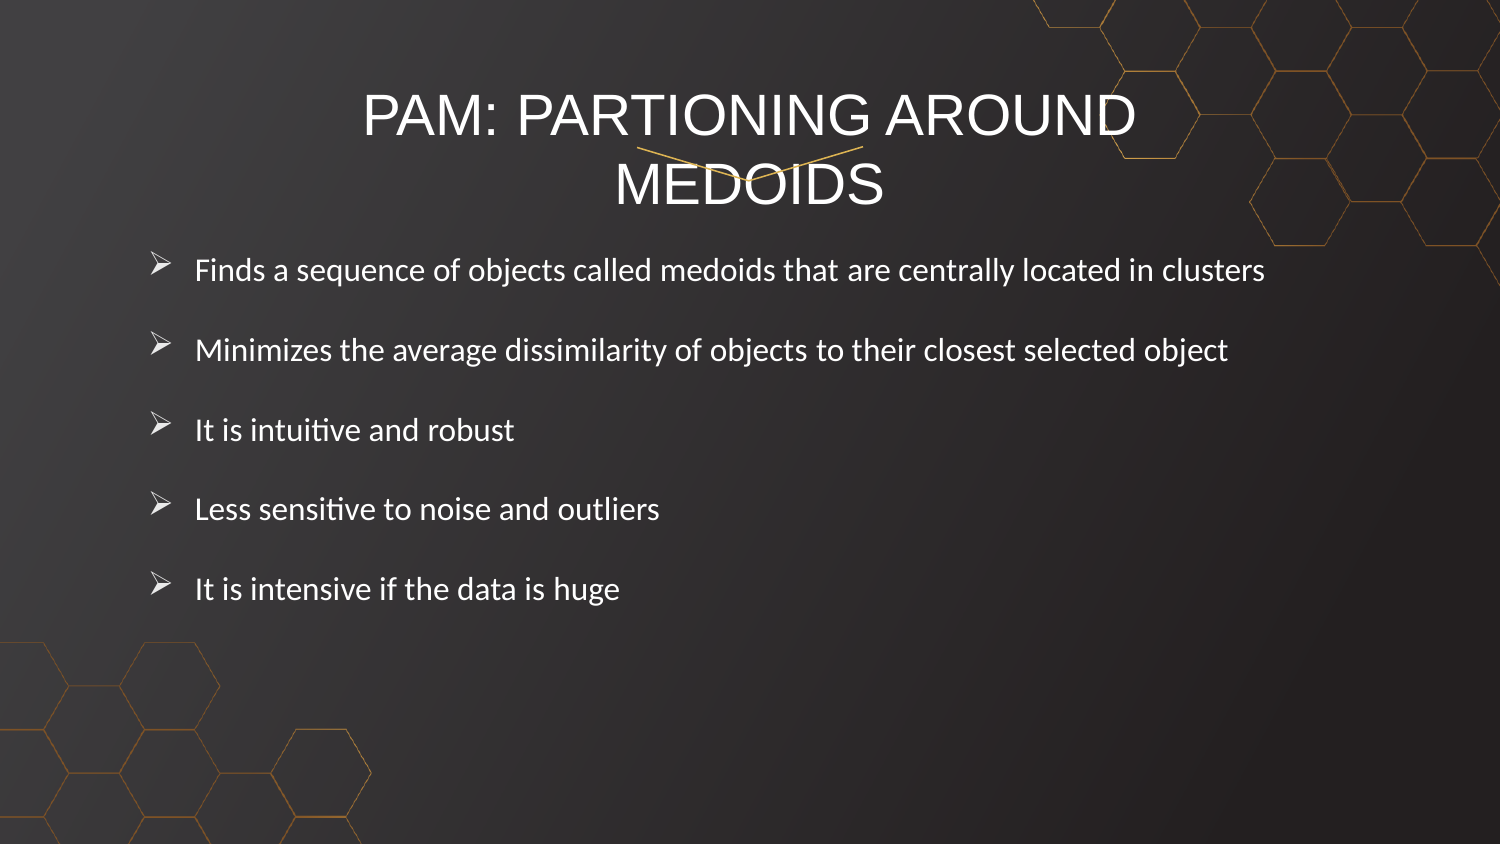

# PAM: PARTIONING AROUND MEDOIDS

Finds a sequence of objects called medoids that are centrally located in clusters

​Minimizes the average dissimilarity of objects to their closest selected object​

It is intuitive and robust​

Less sensitive to noise and outliers

It is intensive if the data is huge​